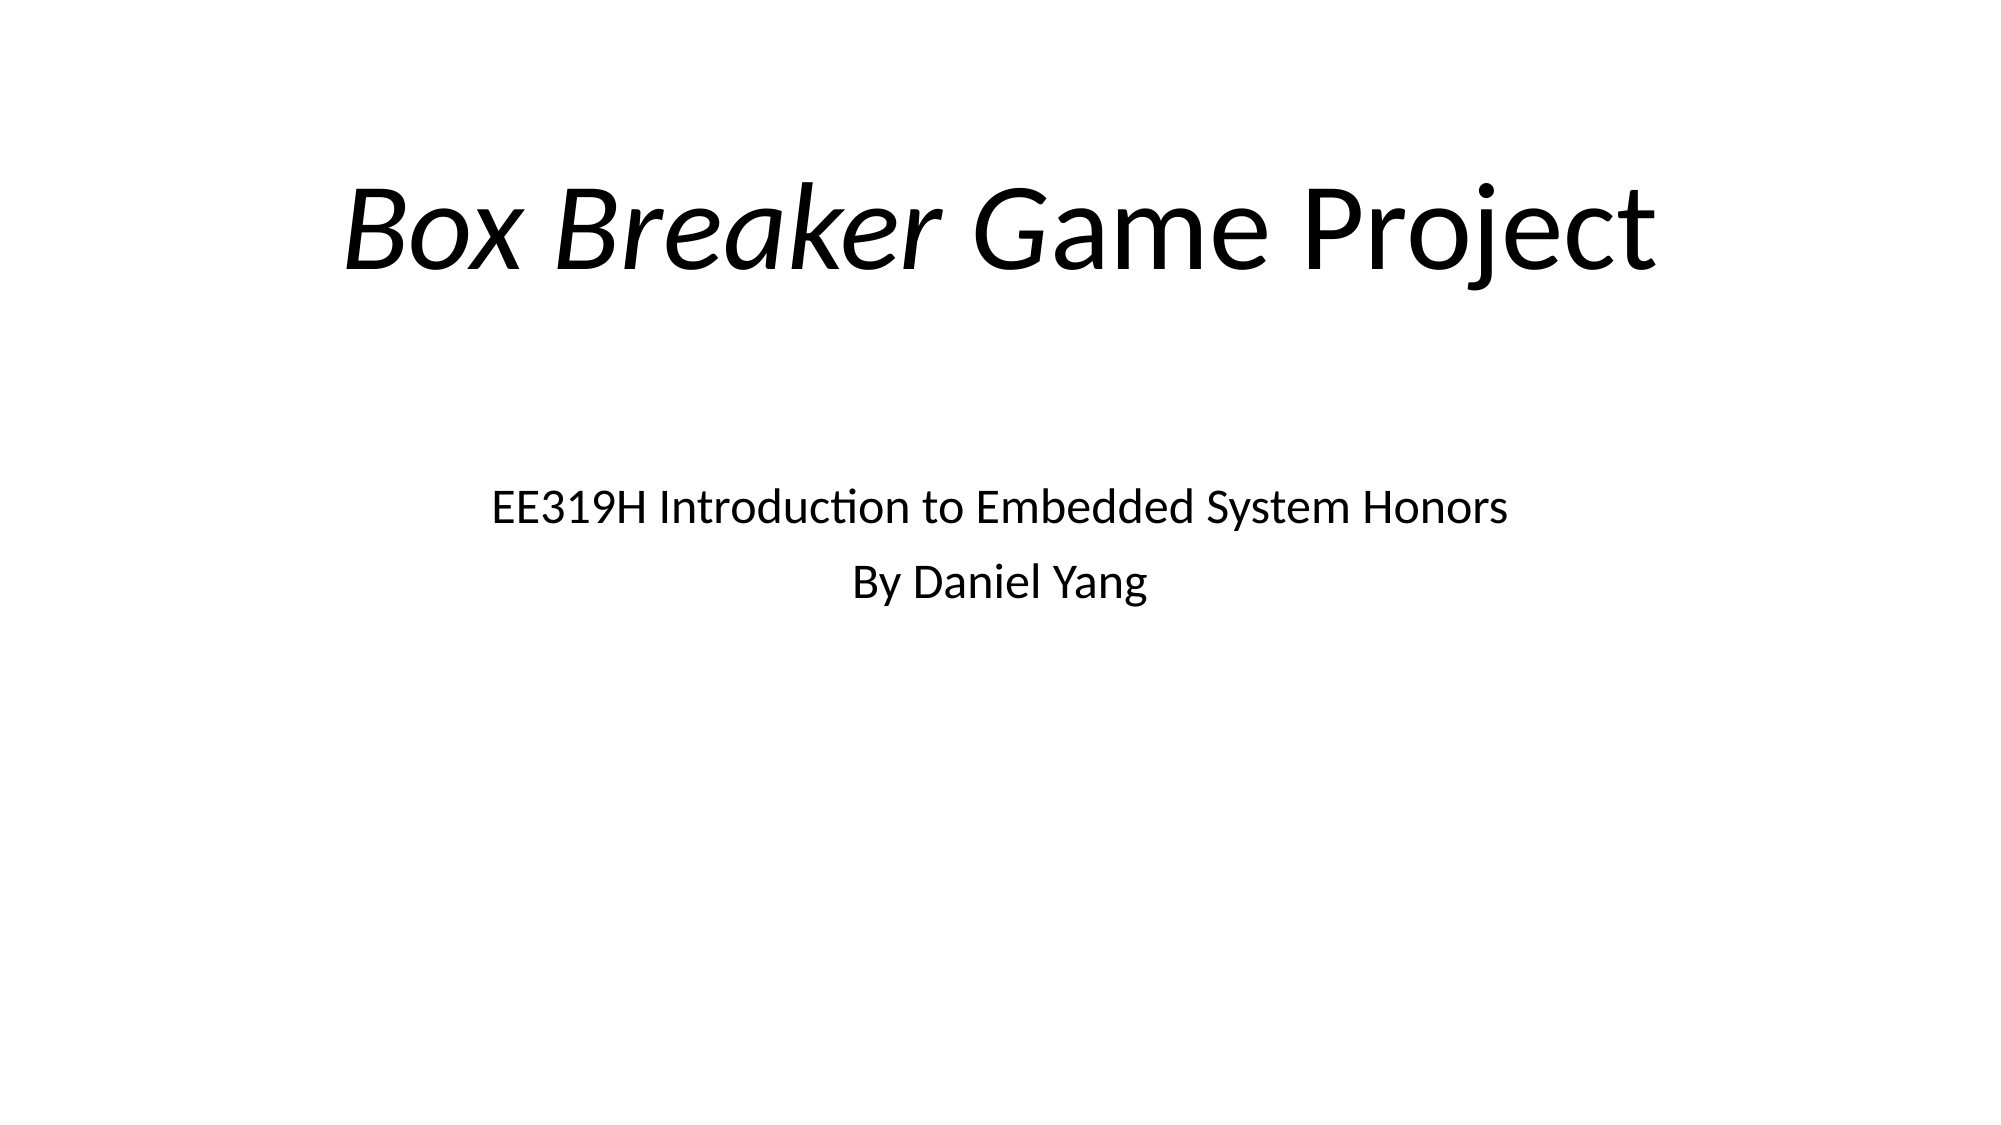

# Box Breaker Game Project
EE319H Introduction to Embedded System Honors
By Daniel Yang